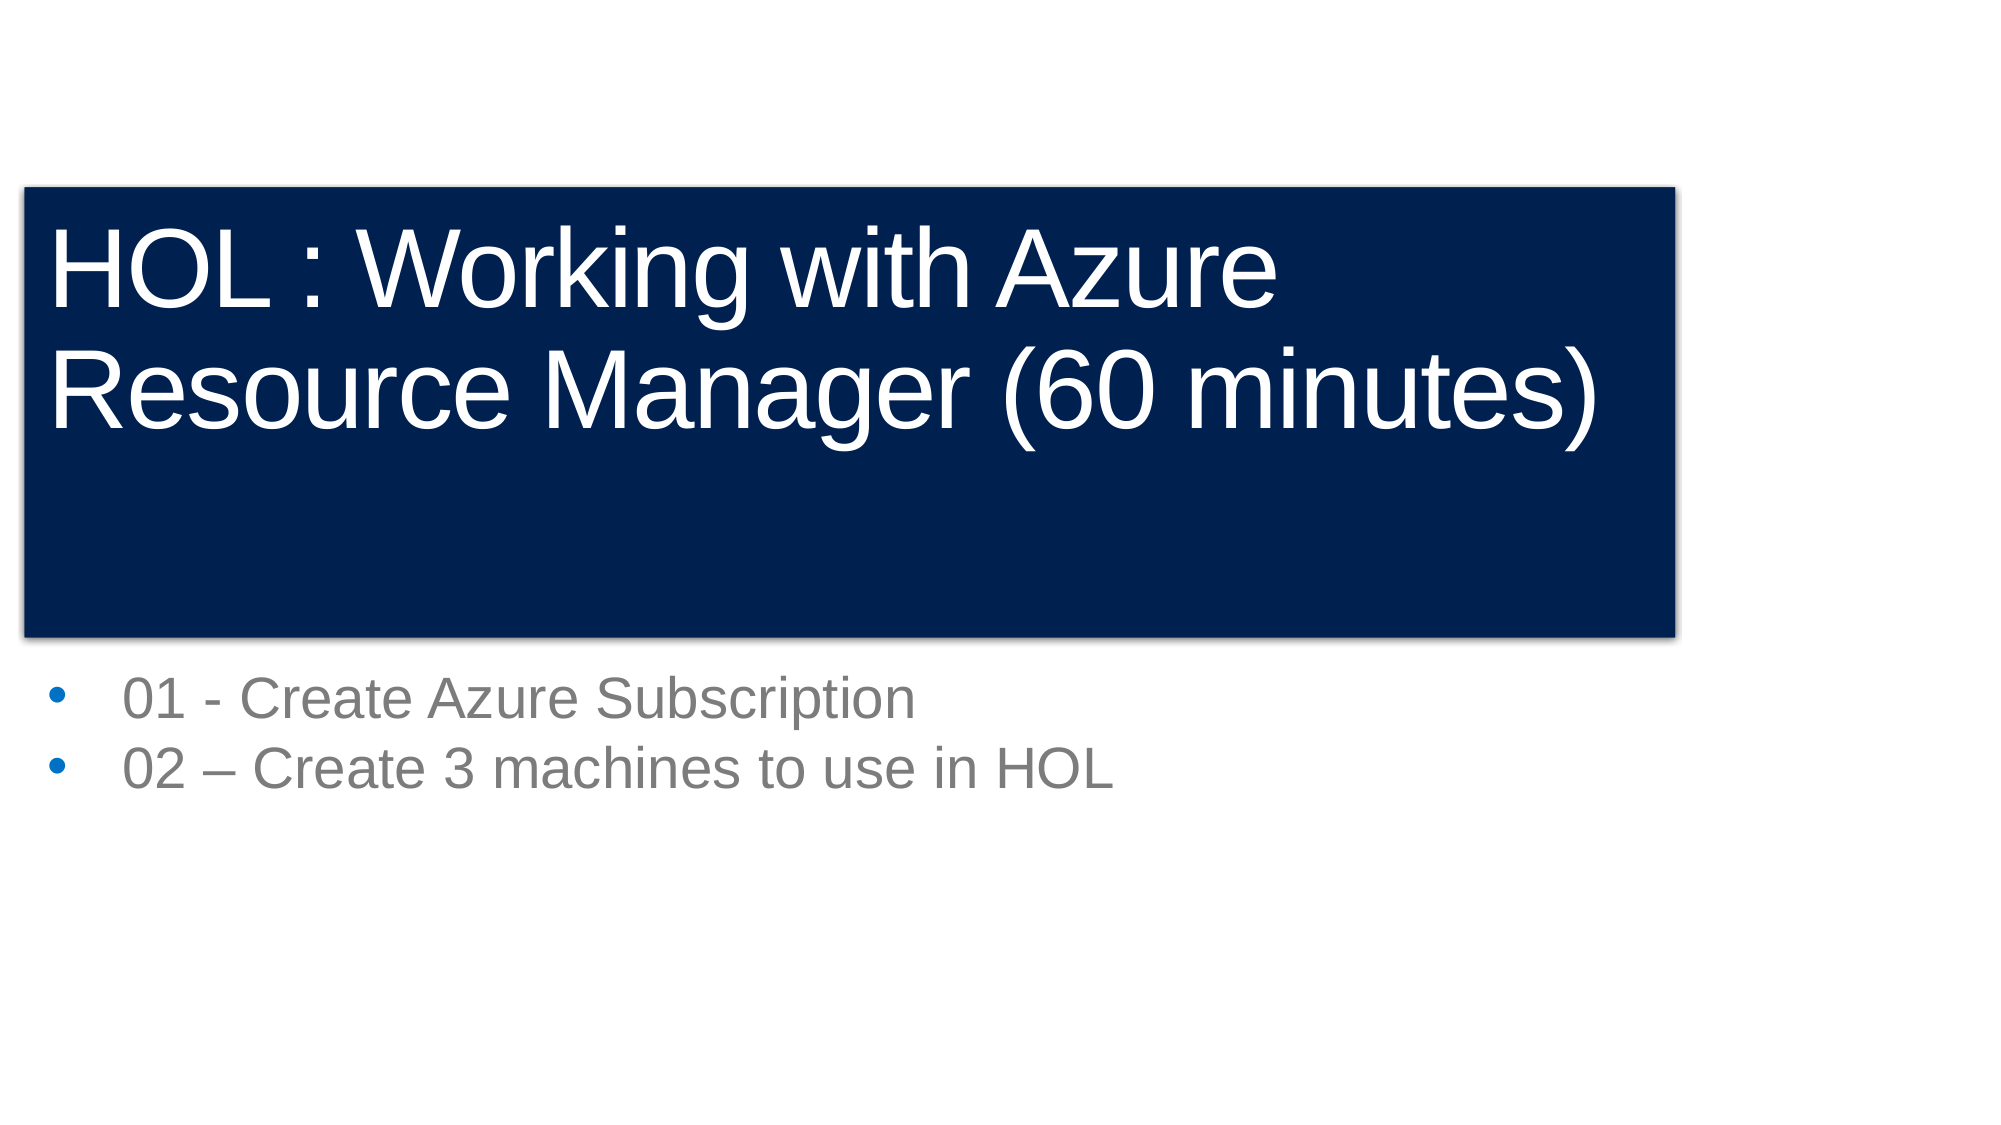

# HOL : Working with Azure Resource Manager (60 minutes)
01 - Create Azure Subscription
02 – Create 3 machines to use in HOL